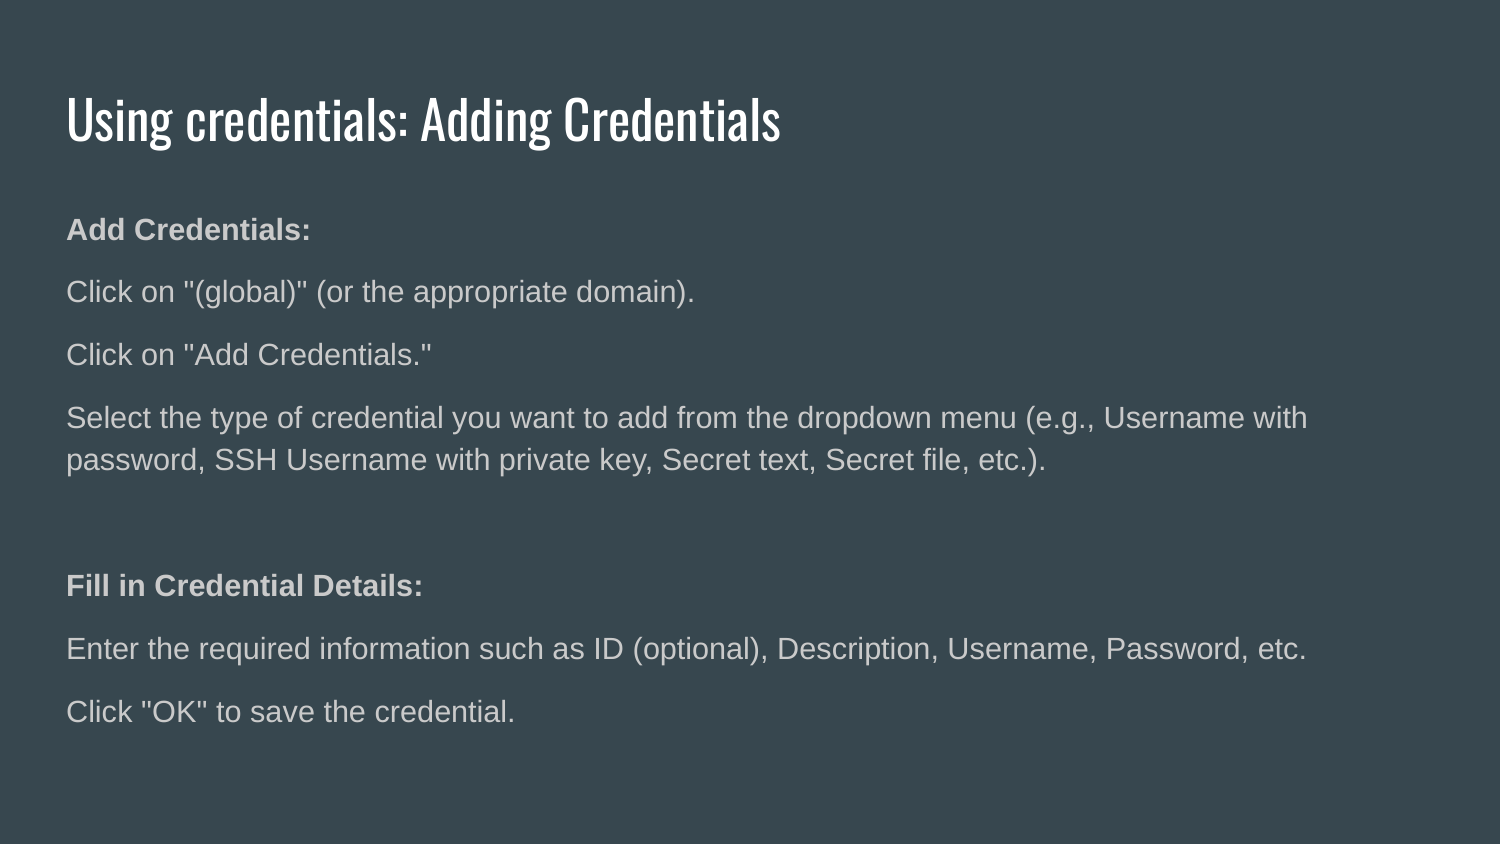

# Using credentials: Adding Credentials
Add Credentials:
Click on "(global)" (or the appropriate domain).
Click on "Add Credentials."
Select the type of credential you want to add from the dropdown menu (e.g., Username with password, SSH Username with private key, Secret text, Secret file, etc.).

Fill in Credential Details:
Enter the required information such as ID (optional), Description, Username, Password, etc.
Click "OK" to save the credential.